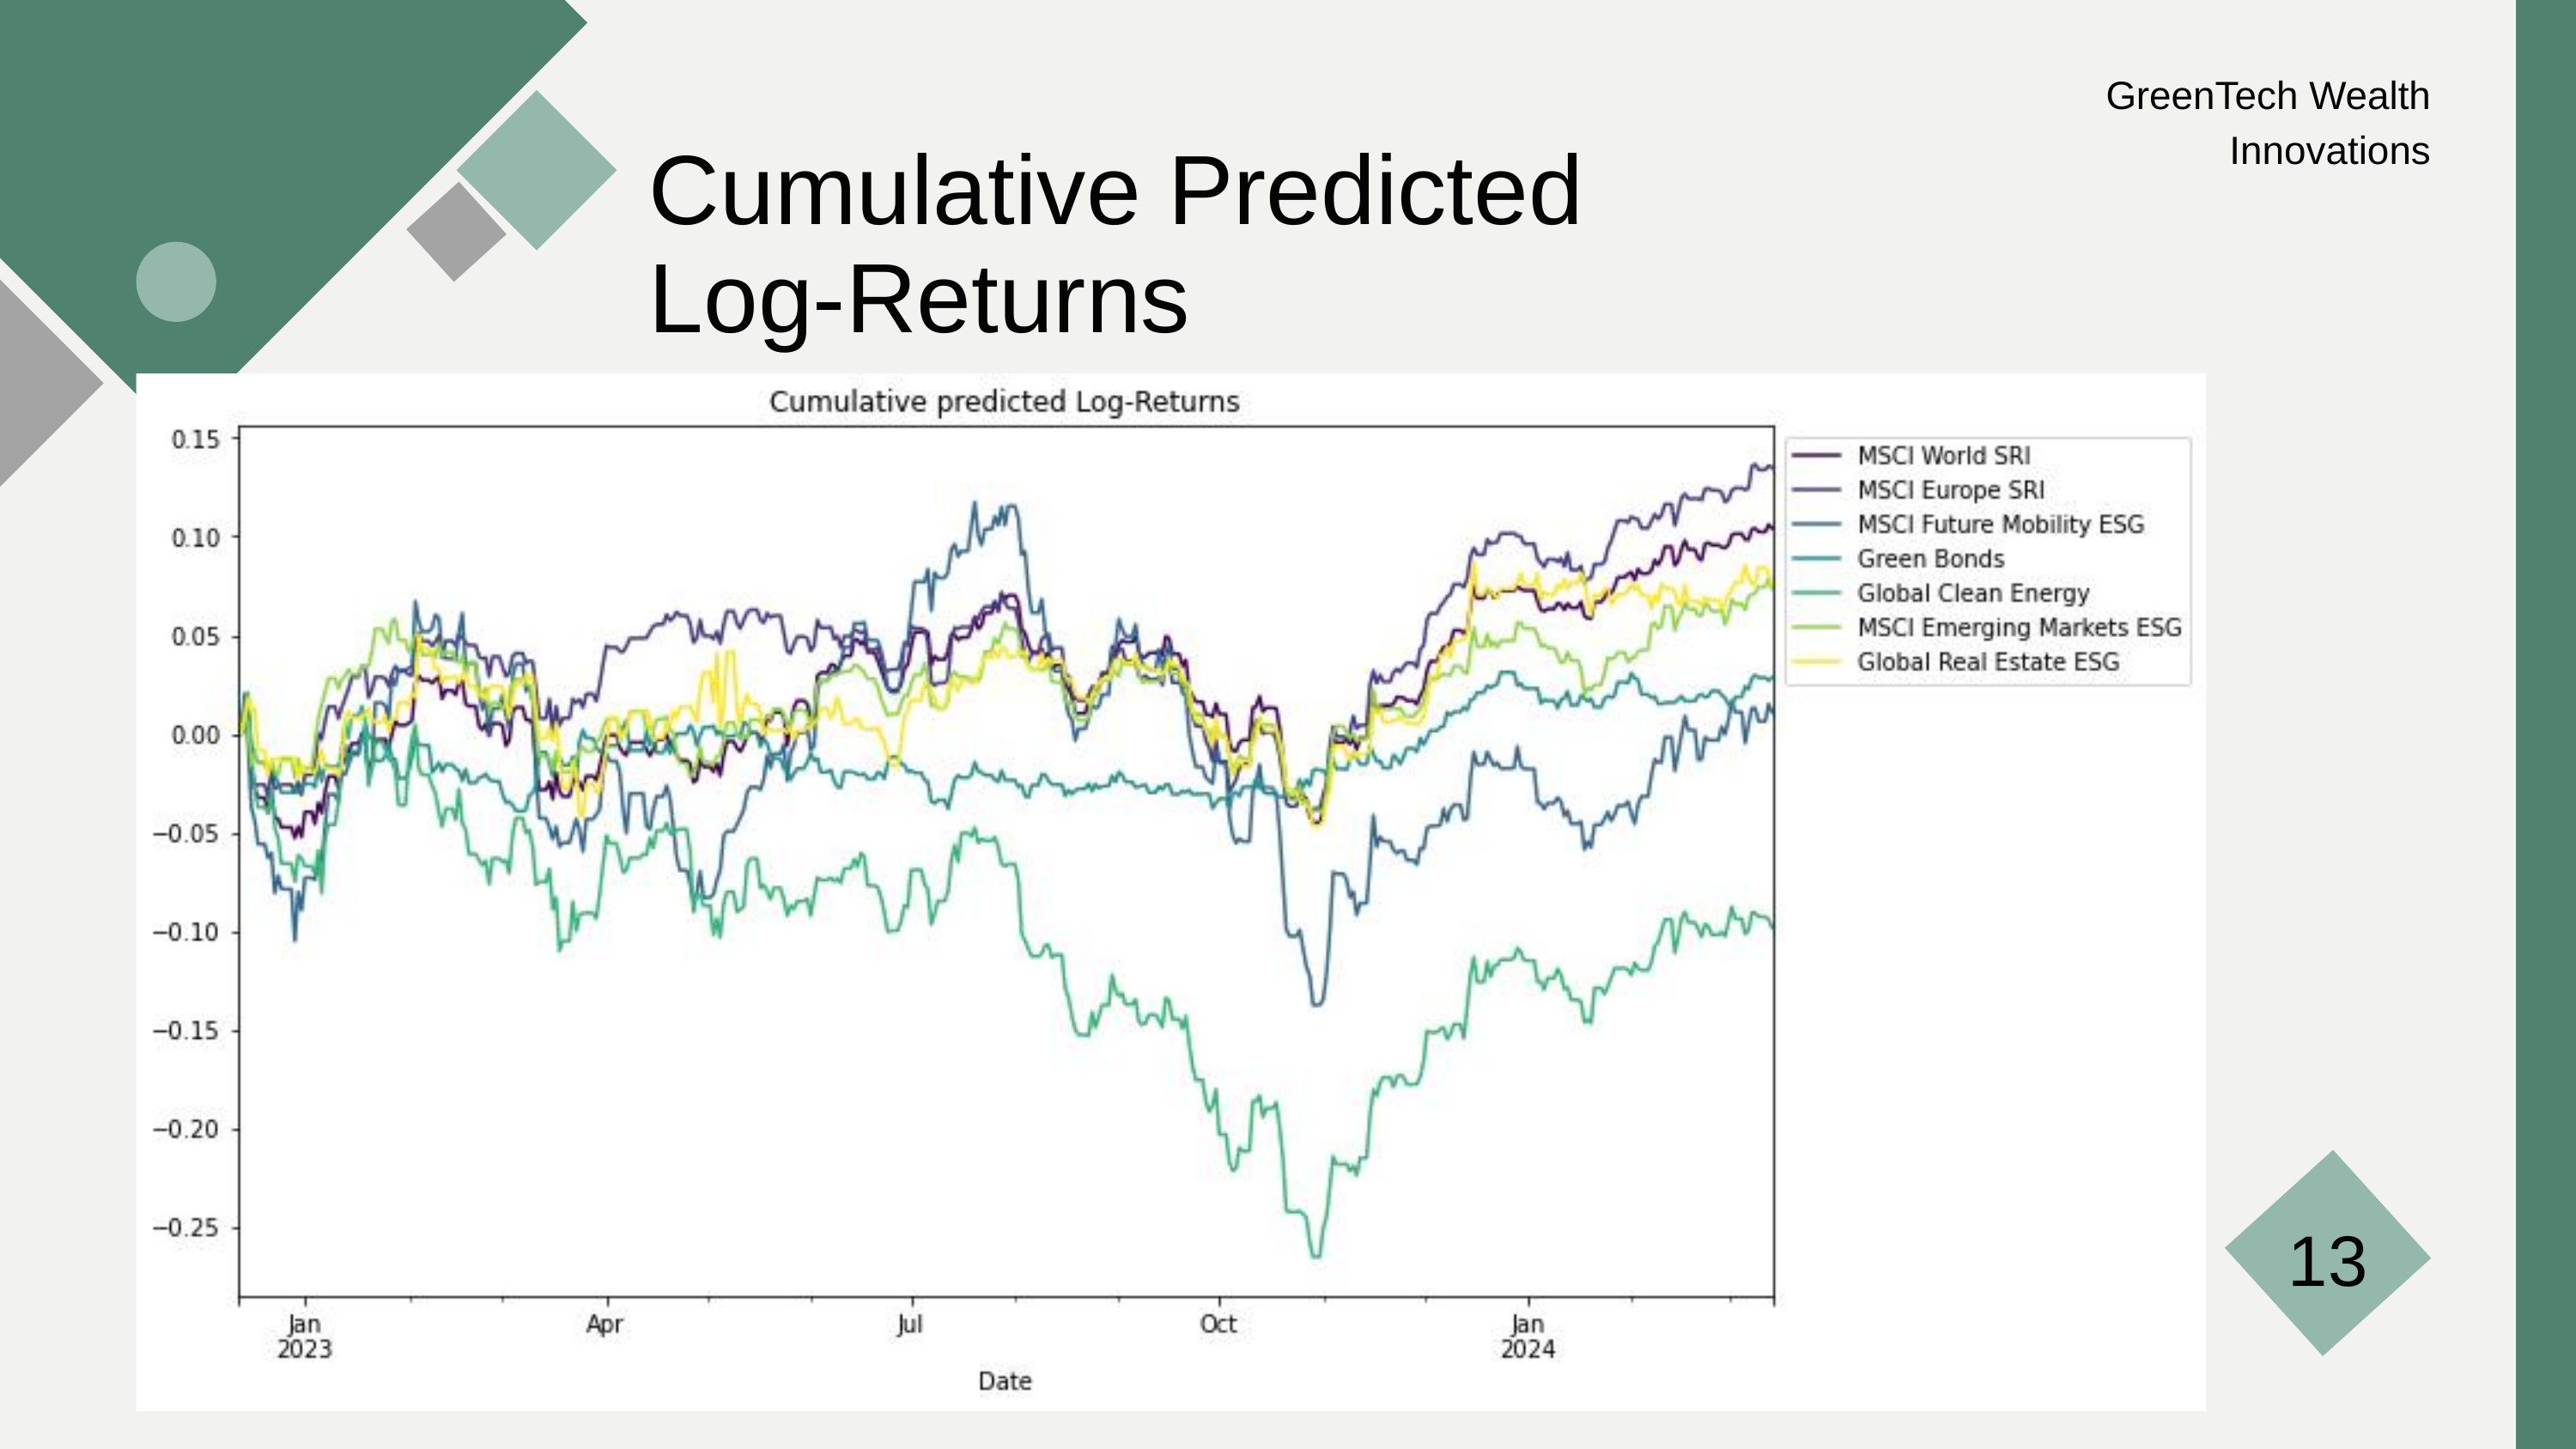

GreenTech Wealth Innovations

Cumulative Predicted
Log-Returns

13